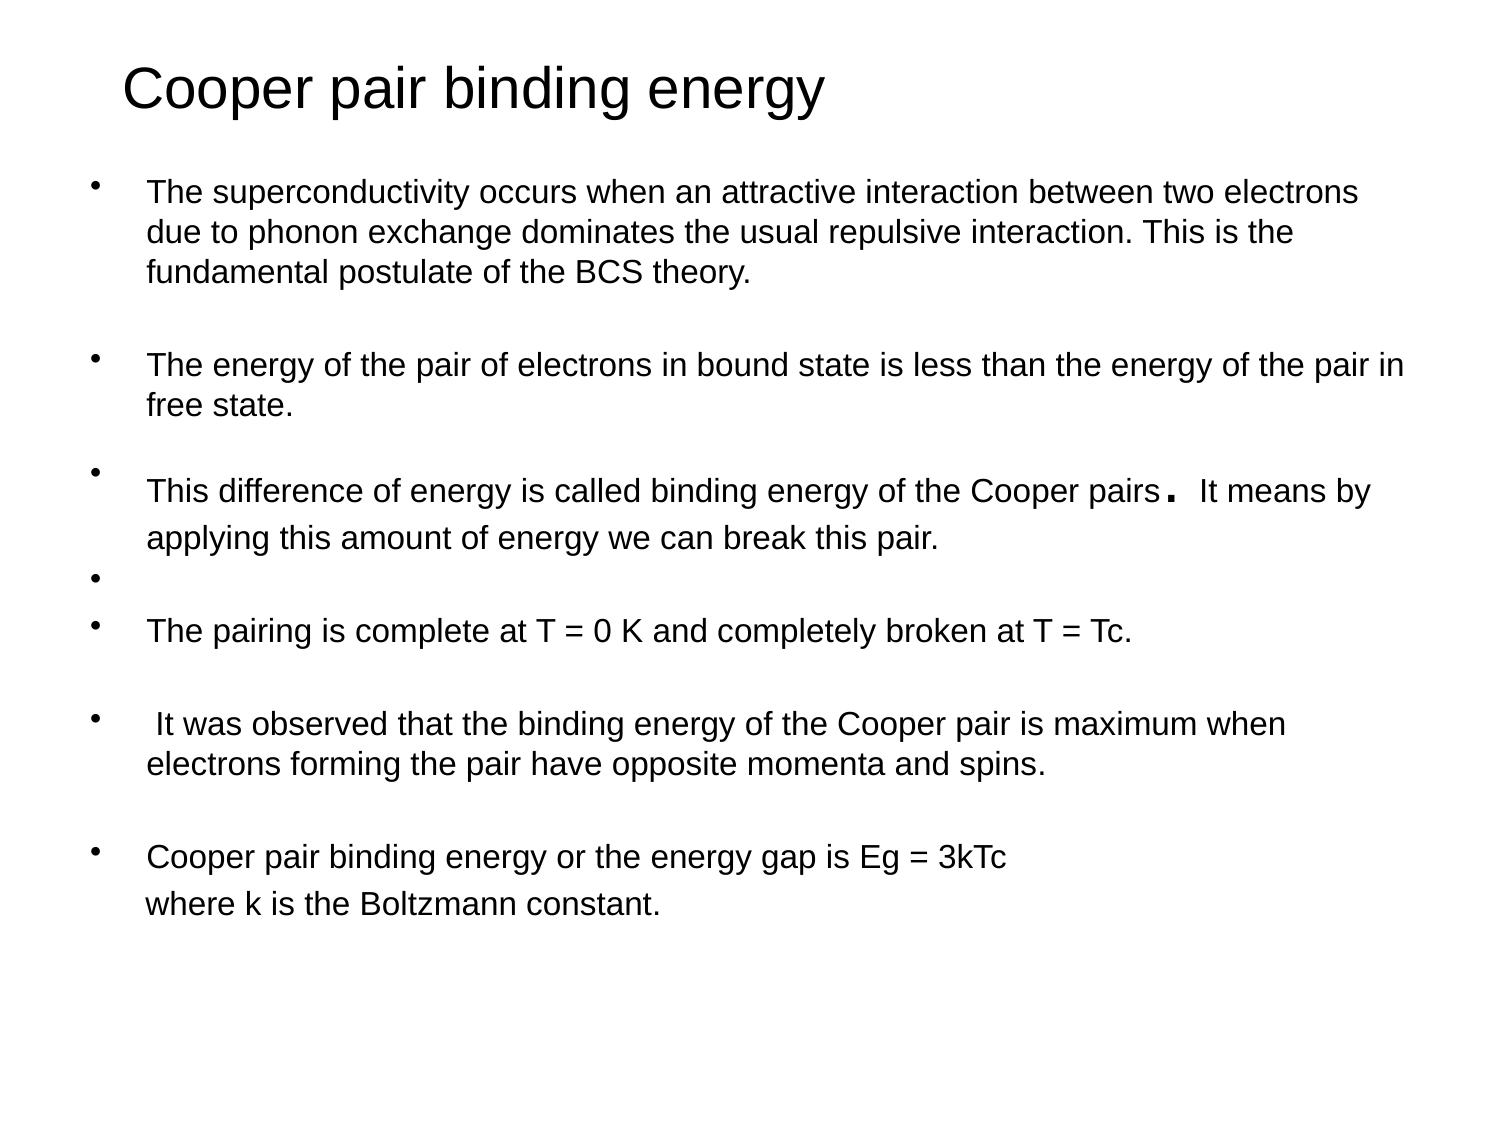

# Cooper pair binding energy
The superconductivity occurs when an attractive interaction between two electrons due to phonon exchange dominates the usual repulsive interaction. This is the fundamental postulate of the BCS theory.

The energy of the pair of electrons in bound state is less than the energy of the pair in free state.
This difference of energy is called binding energy of the Cooper pairs. It means by applying this amount of energy we can break this pair.

The pairing is complete at T = 0 K and completely broken at T = Tc.

 It was observed that the binding energy of the Cooper pair is maximum when electrons forming the pair have opposite momenta and spins.

Cooper pair binding energy or the energy gap is Eg = 3kTc
      where k is the Boltzmann constant.